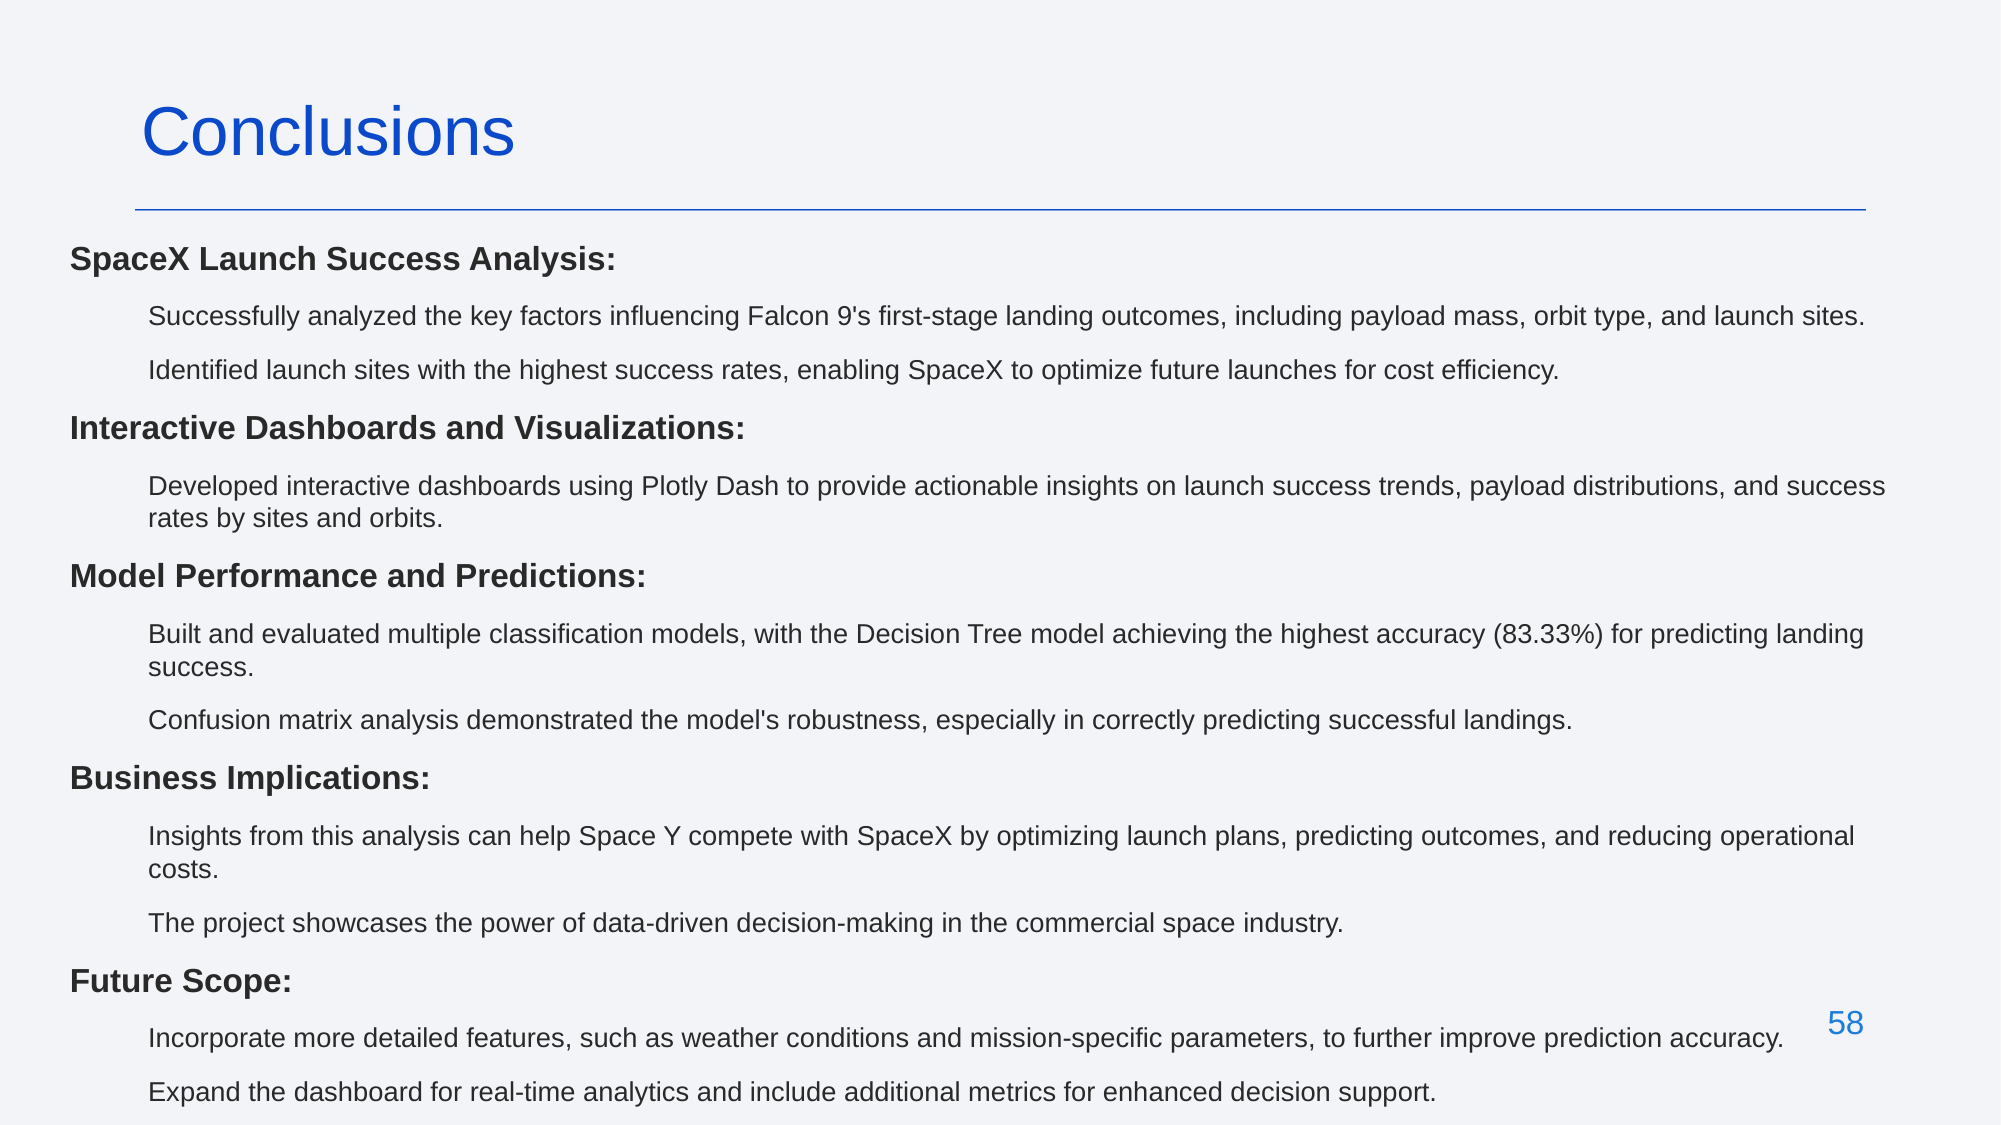

Conclusions
SpaceX Launch Success Analysis:
Successfully analyzed the key factors influencing Falcon 9's first-stage landing outcomes, including payload mass, orbit type, and launch sites.
Identified launch sites with the highest success rates, enabling SpaceX to optimize future launches for cost efficiency.
Interactive Dashboards and Visualizations:
Developed interactive dashboards using Plotly Dash to provide actionable insights on launch success trends, payload distributions, and success rates by sites and orbits.
Model Performance and Predictions:
Built and evaluated multiple classification models, with the Decision Tree model achieving the highest accuracy (83.33%) for predicting landing success.
Confusion matrix analysis demonstrated the model's robustness, especially in correctly predicting successful landings.
Business Implications:
Insights from this analysis can help Space Y compete with SpaceX by optimizing launch plans, predicting outcomes, and reducing operational costs.
The project showcases the power of data-driven decision-making in the commercial space industry.
Future Scope:
Incorporate more detailed features, such as weather conditions and mission-specific parameters, to further improve prediction accuracy.
Expand the dashboard for real-time analytics and include additional metrics for enhanced decision support.
58